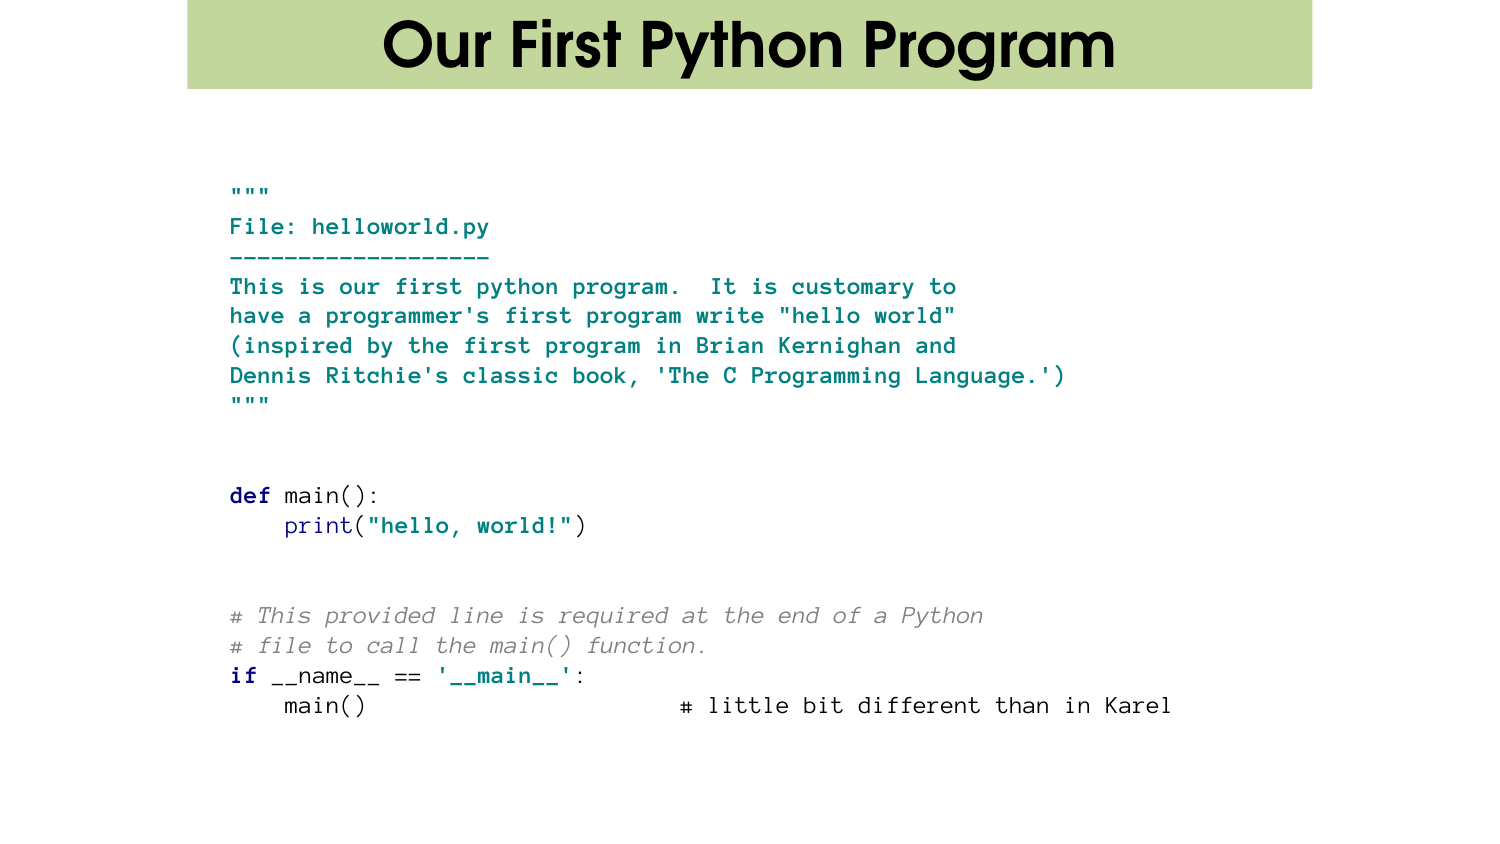

Our First Python Program
"""
File: helloworld.py
-------------------
This is our first python program.  It is customary to
have a programmer's first program write "hello world"
(inspired by the first program in Brian Kernighan and
Dennis Ritchie's classic book, 'The C Programming Language.')
"""
def main():
    print("hello, world!")
# This provided line is required at the end of a Python
# file to call the main() function. if __name__ == '__main__': main()			# little bit different than in Karel